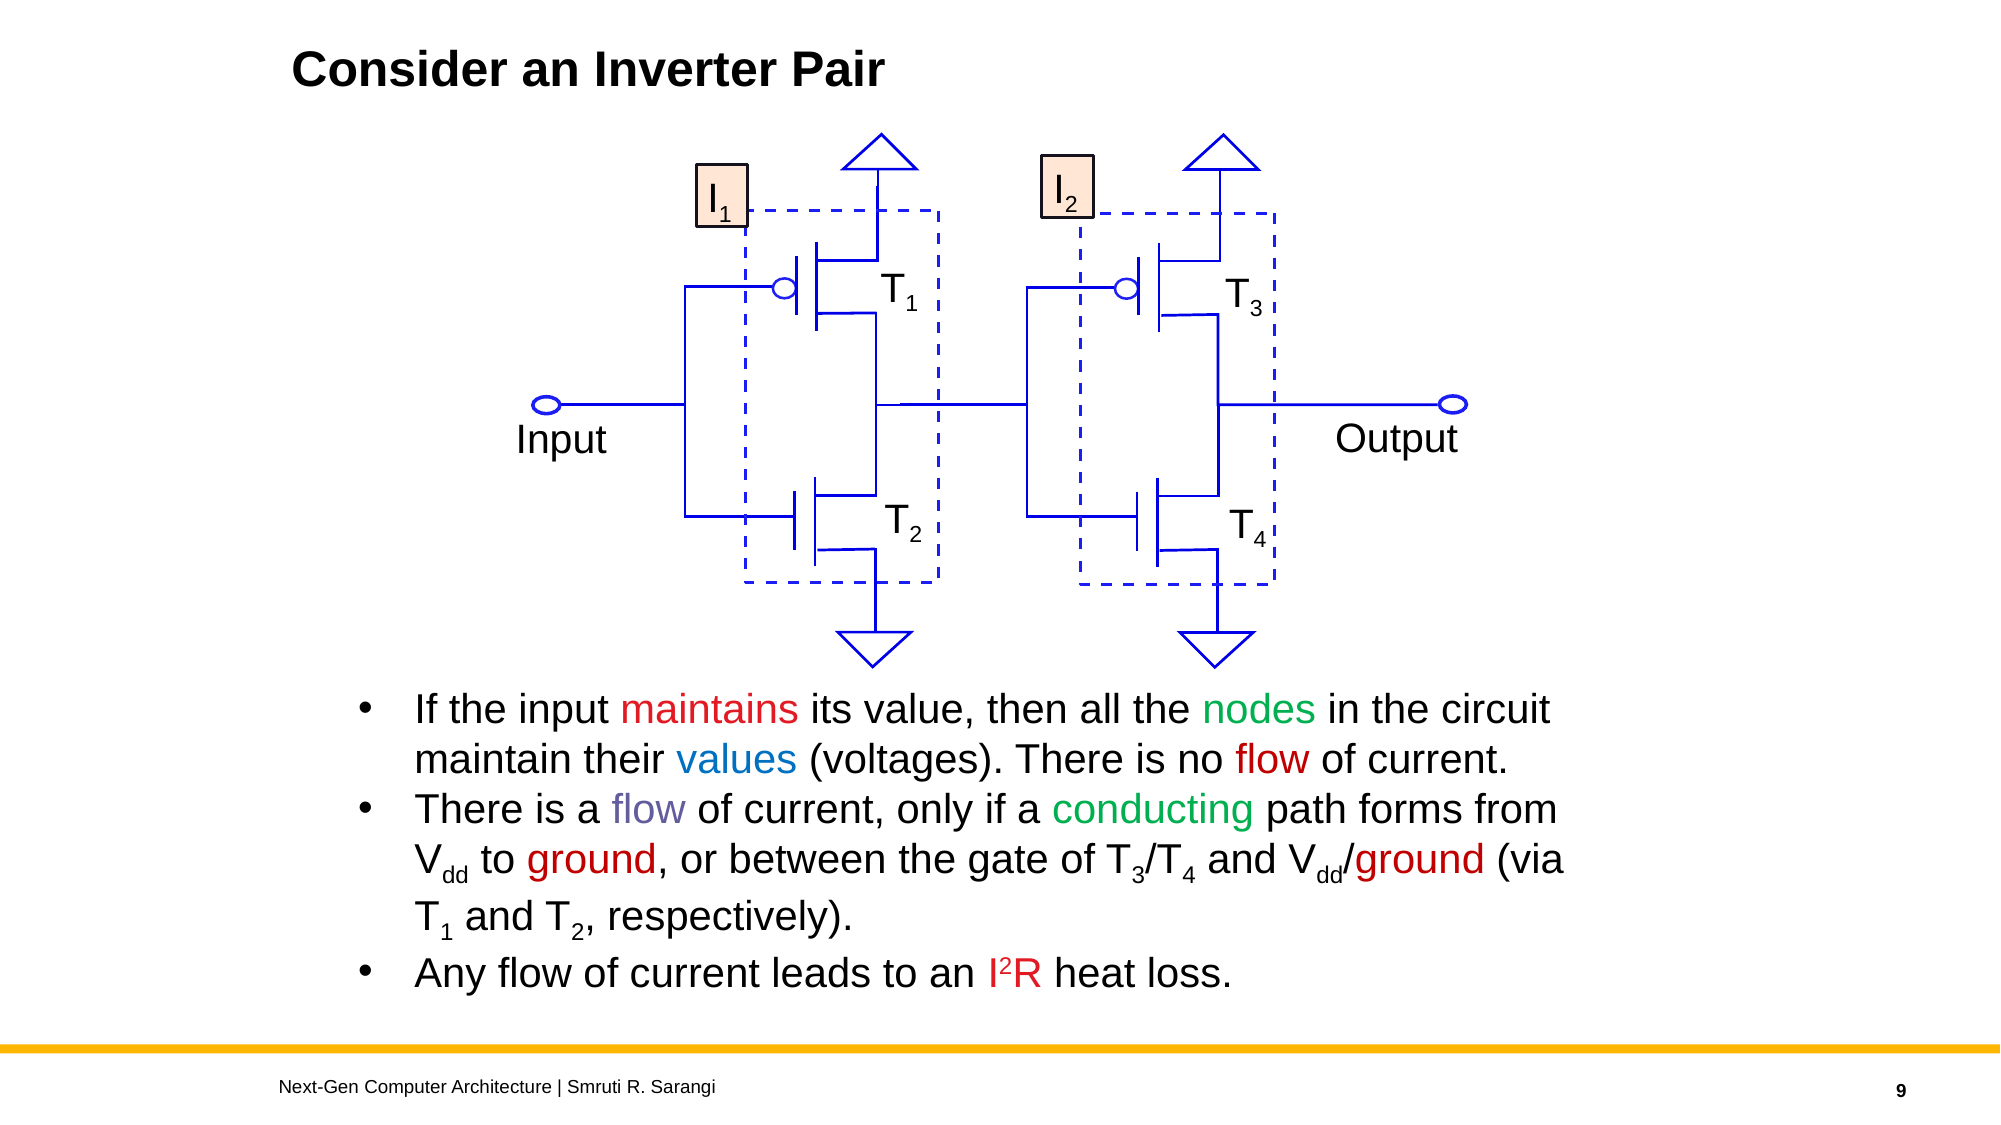

# Consider an Inverter Pair

I2

I1

T1

T3

Output

Input

T2
T4

If the input maintains its value, then all the nodes in the circuit maintain their values (voltages). There is no flow of current.
There is a flow of current, only if a conducting path forms from Vdd to ground, or between the gate of T3/T4 and Vdd/ground (via T1 and T2, respectively).
Any flow of current leads to an I2R heat loss.
Next-Gen Computer Architecture | Smruti R. Sarangi
9